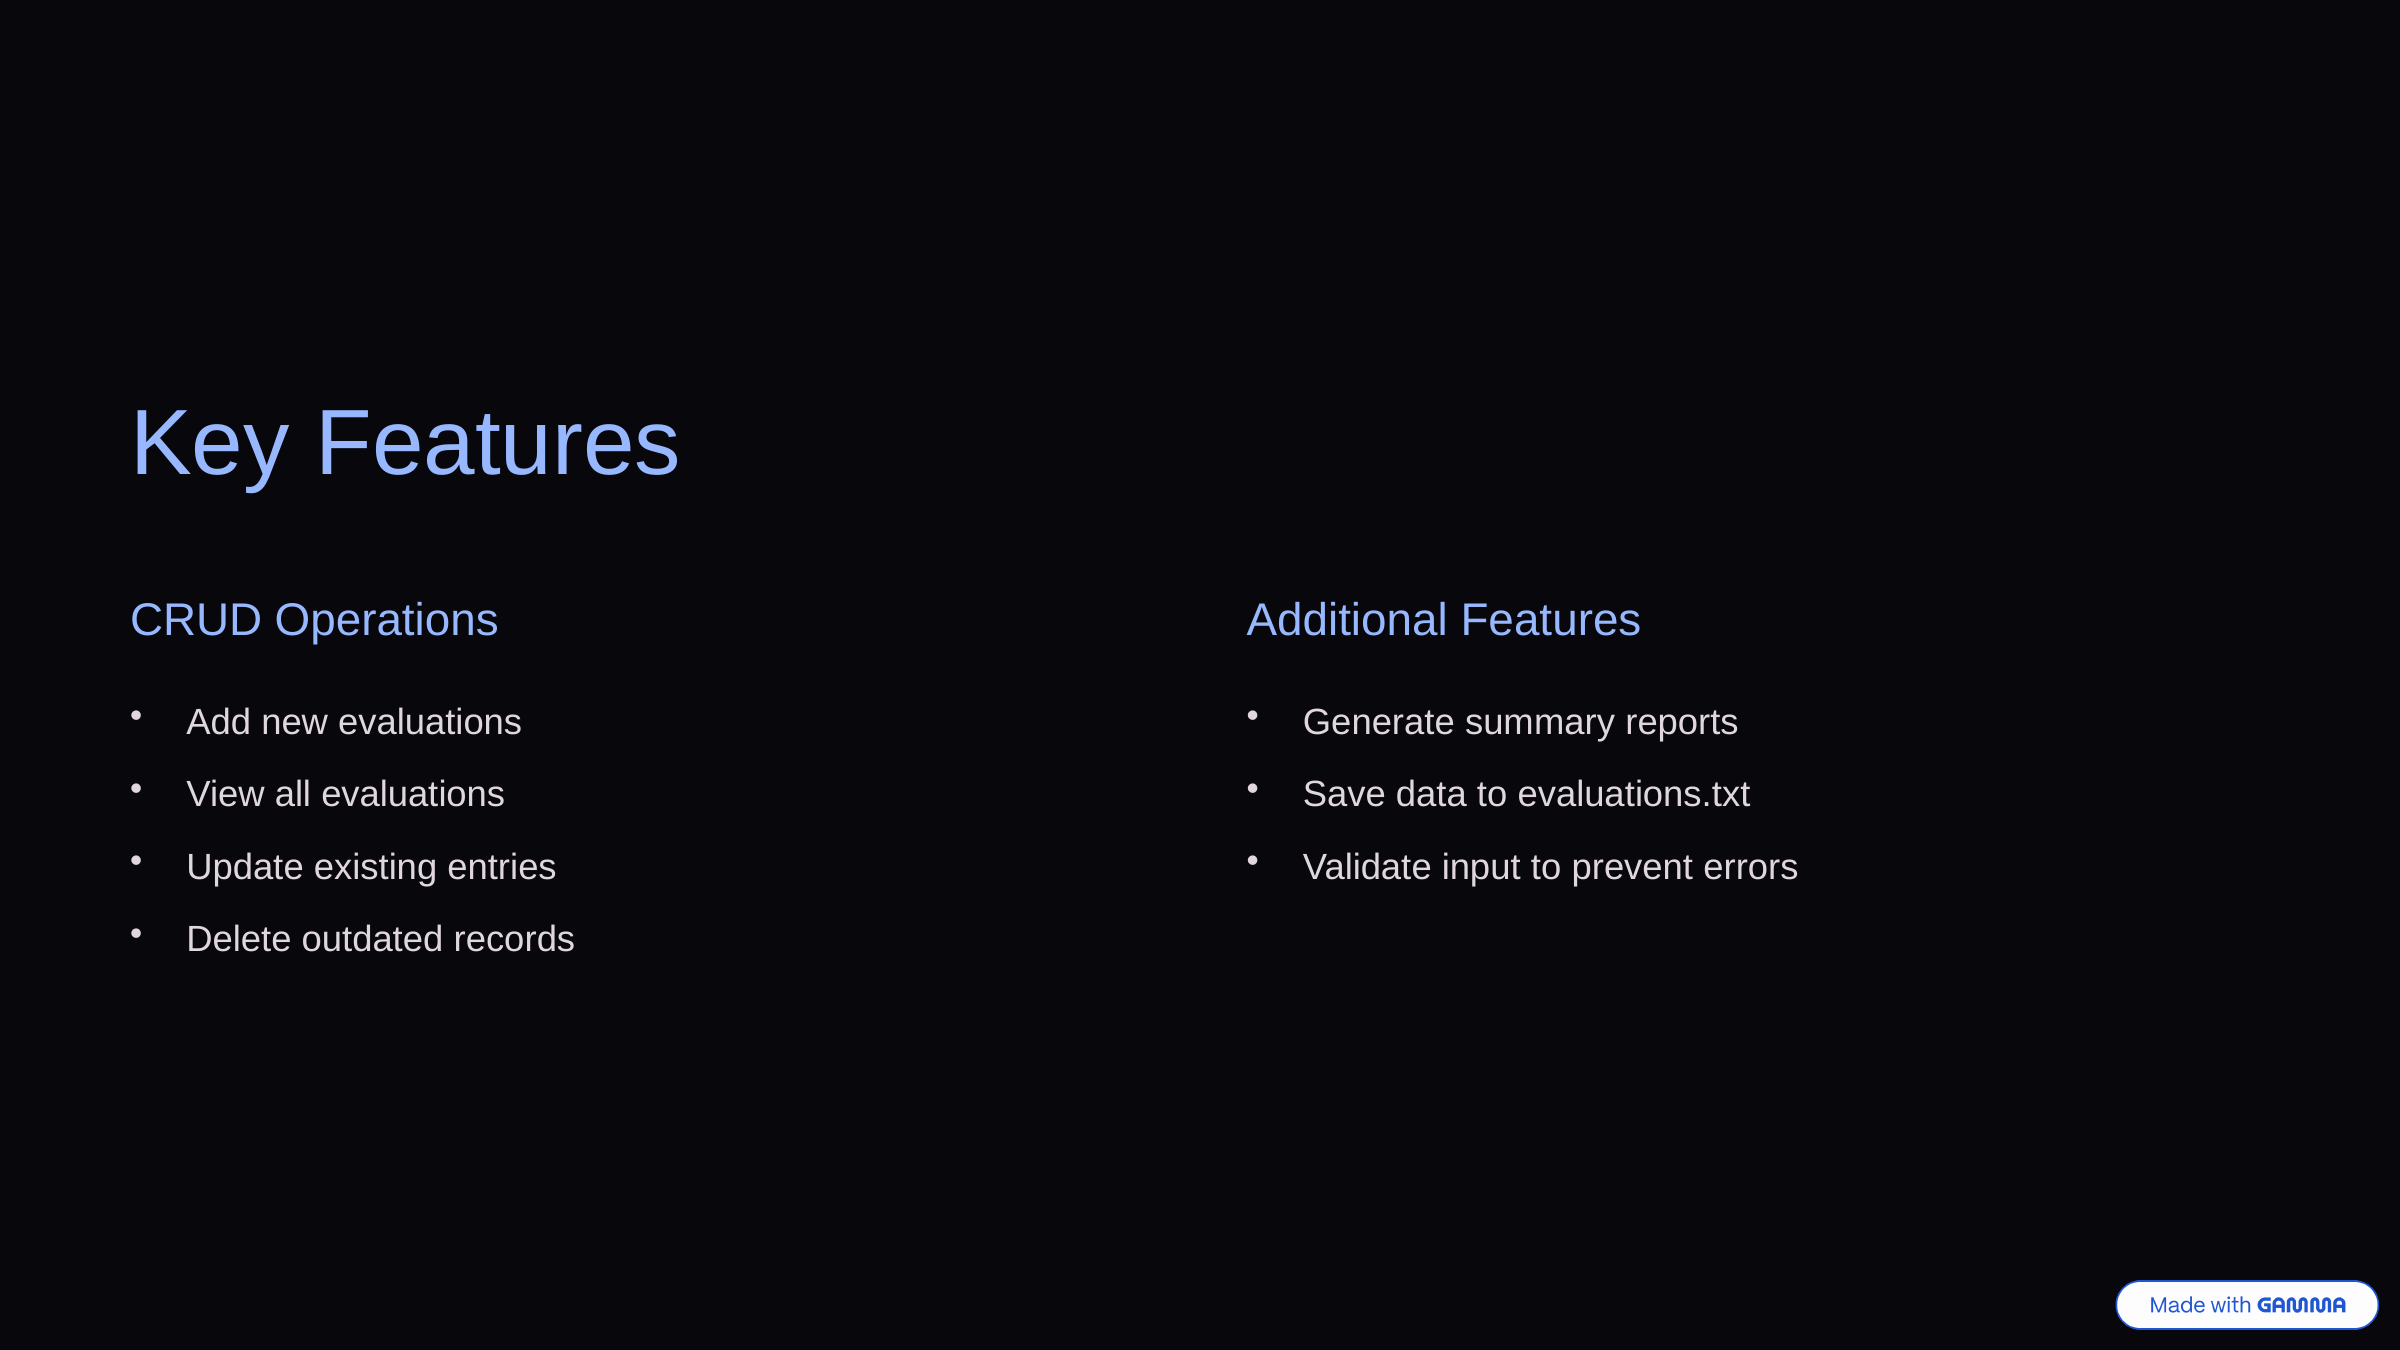

Key Features
CRUD Operations
Additional Features
Add new evaluations
Generate summary reports
View all evaluations
Save data to evaluations.txt
Update existing entries
Validate input to prevent errors
Delete outdated records